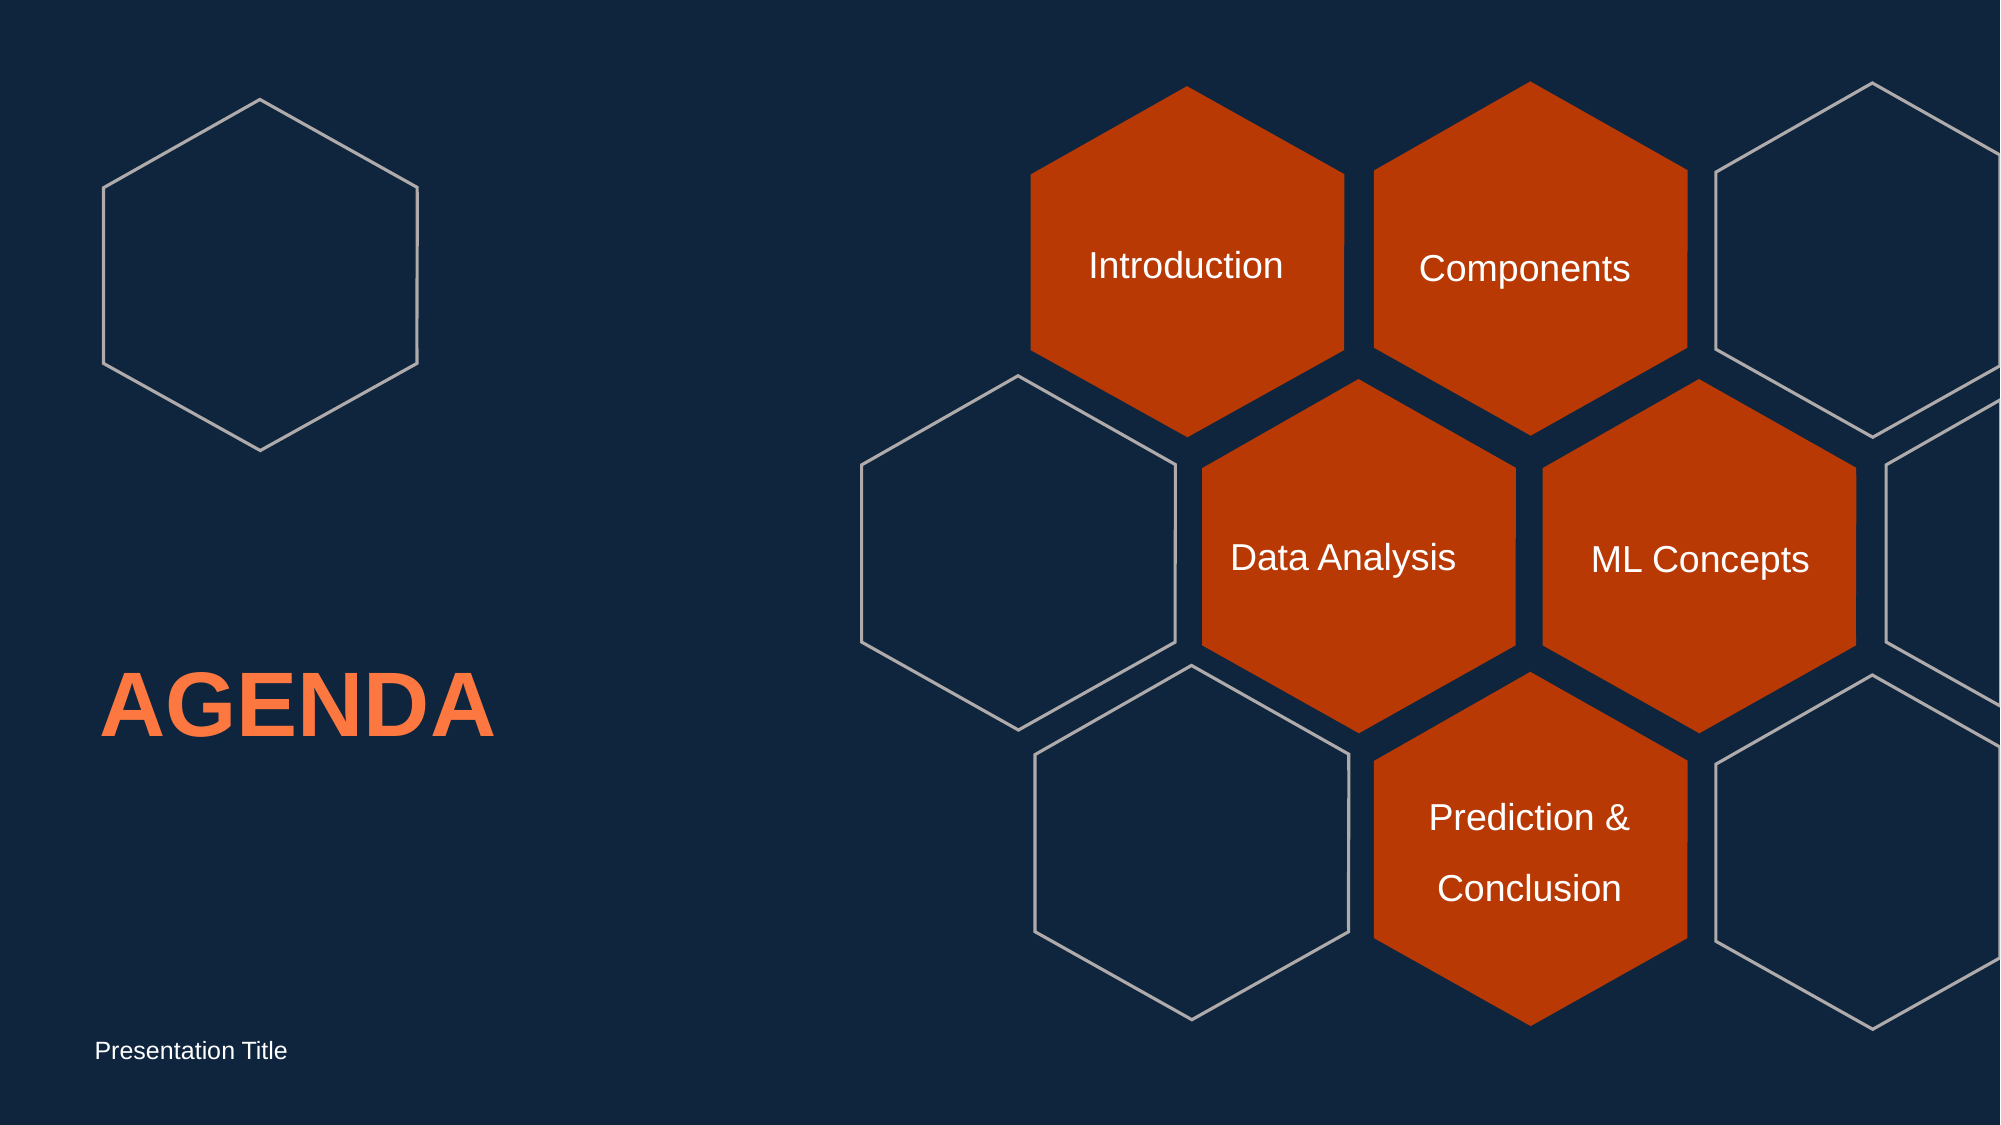

Introduction
Components
Data Analysis
ML Concepts
# AGENDA
Prediction &
Conclusion
Presentation Title